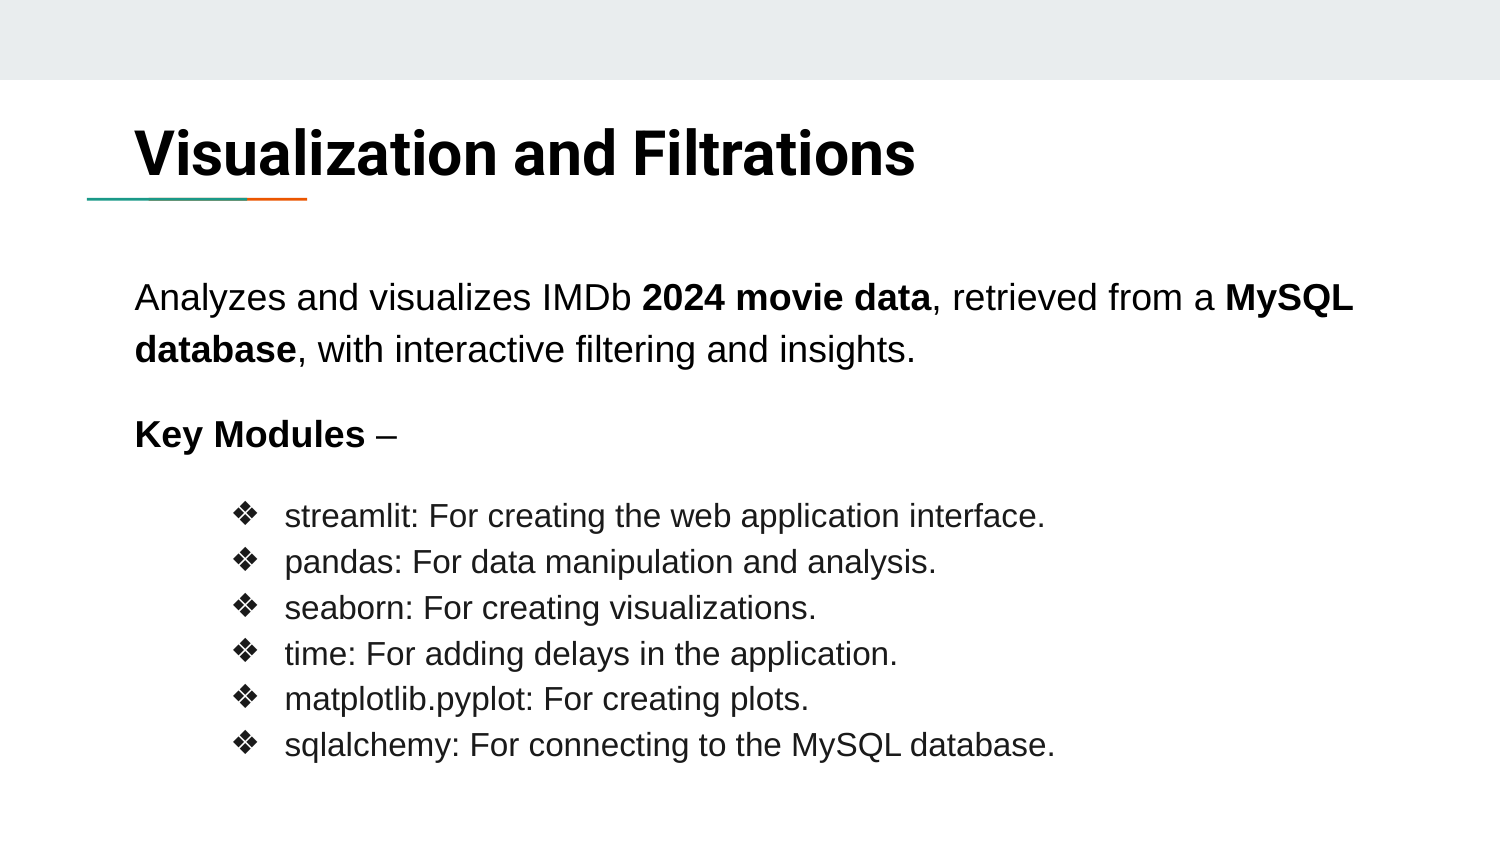

# Visualization and Filtrations

Analyzes and visualizes IMDb 2024 movie data, retrieved from a MySQL database, with interactive filtering and insights.
Key Modules –
streamlit: For creating the web application interface.
pandas: For data manipulation and analysis.
seaborn: For creating visualizations.
time: For adding delays in the application.
matplotlib.pyplot: For creating plots.
sqlalchemy: For connecting to the MySQL database.